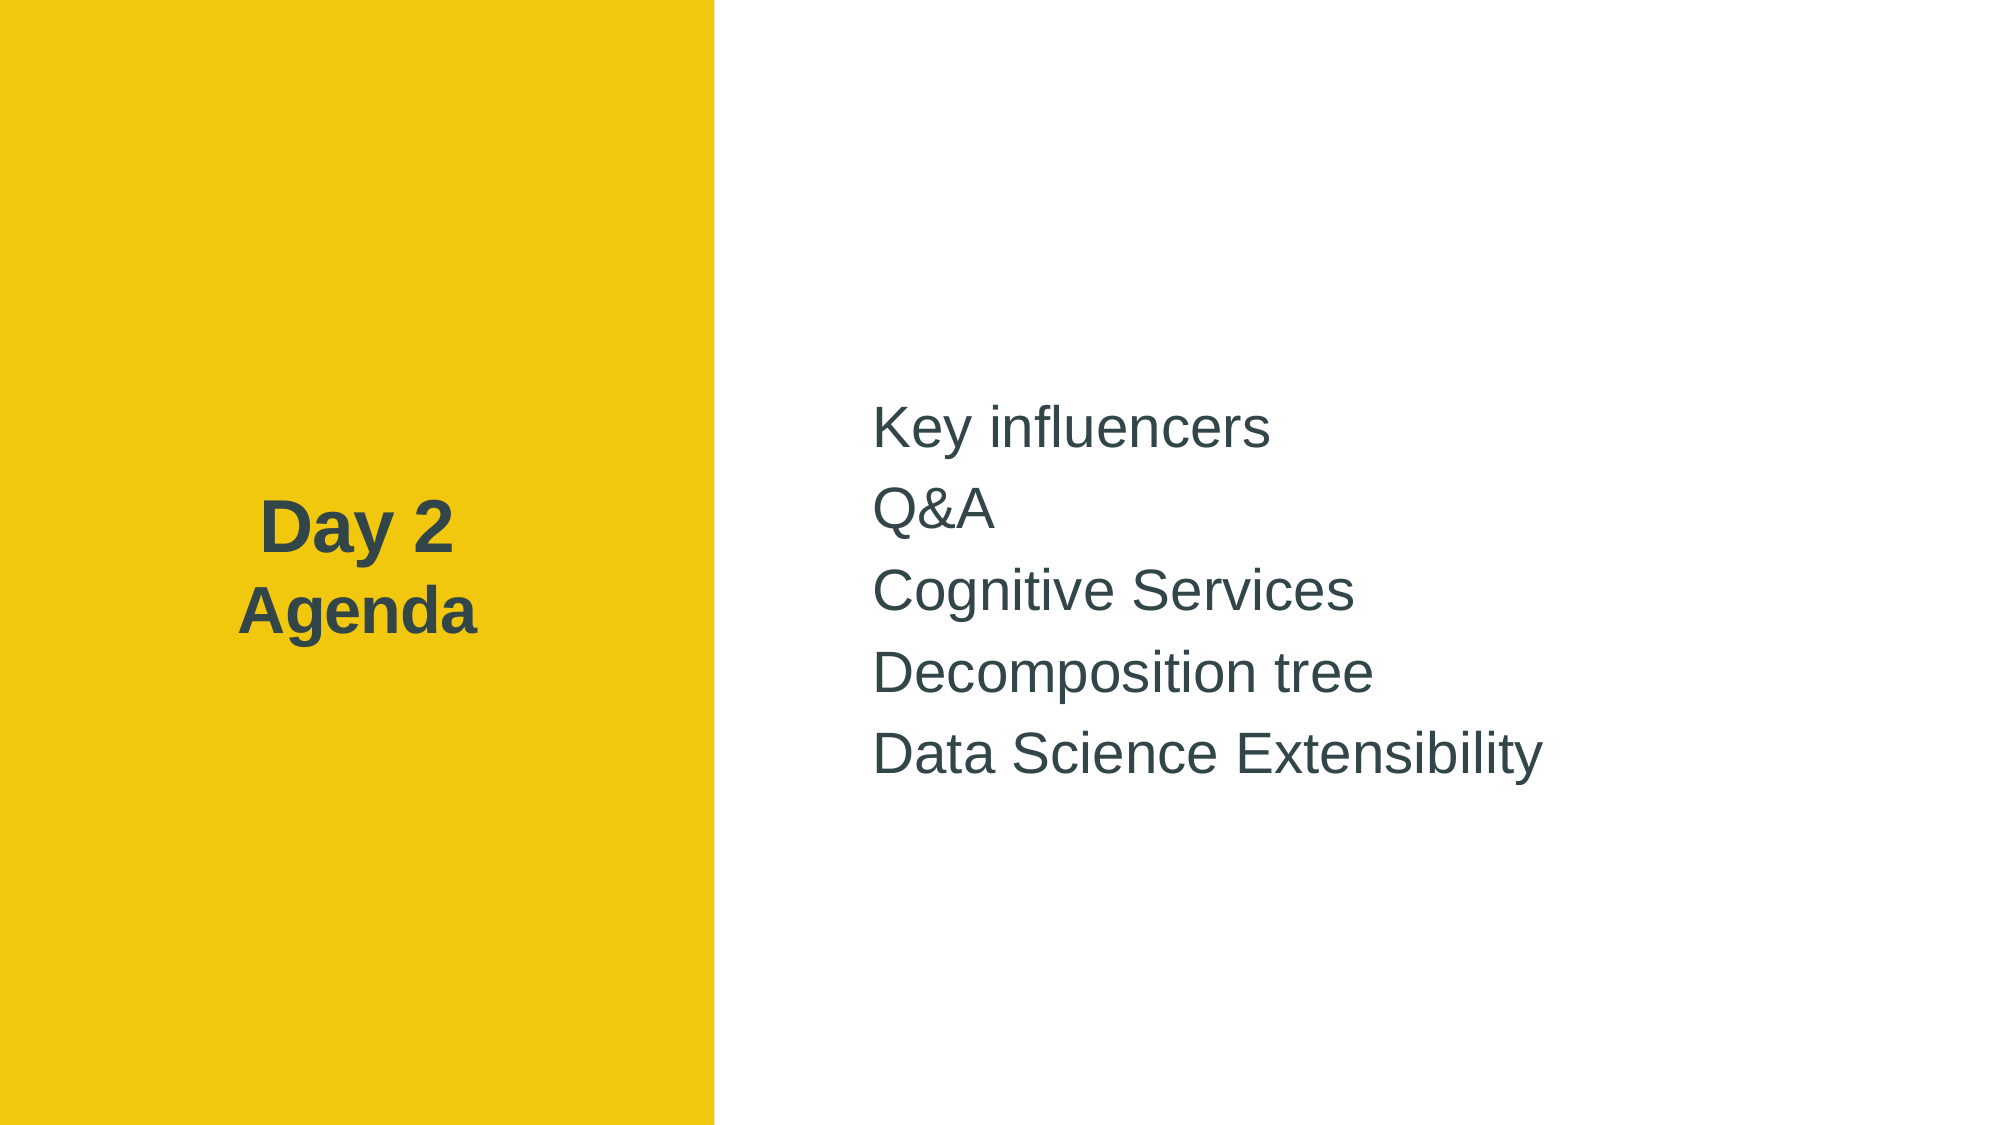

# Day 2 Agenda
Key influencers
Q&A
Cognitive Services
Decomposition tree
Data Science Extensibility